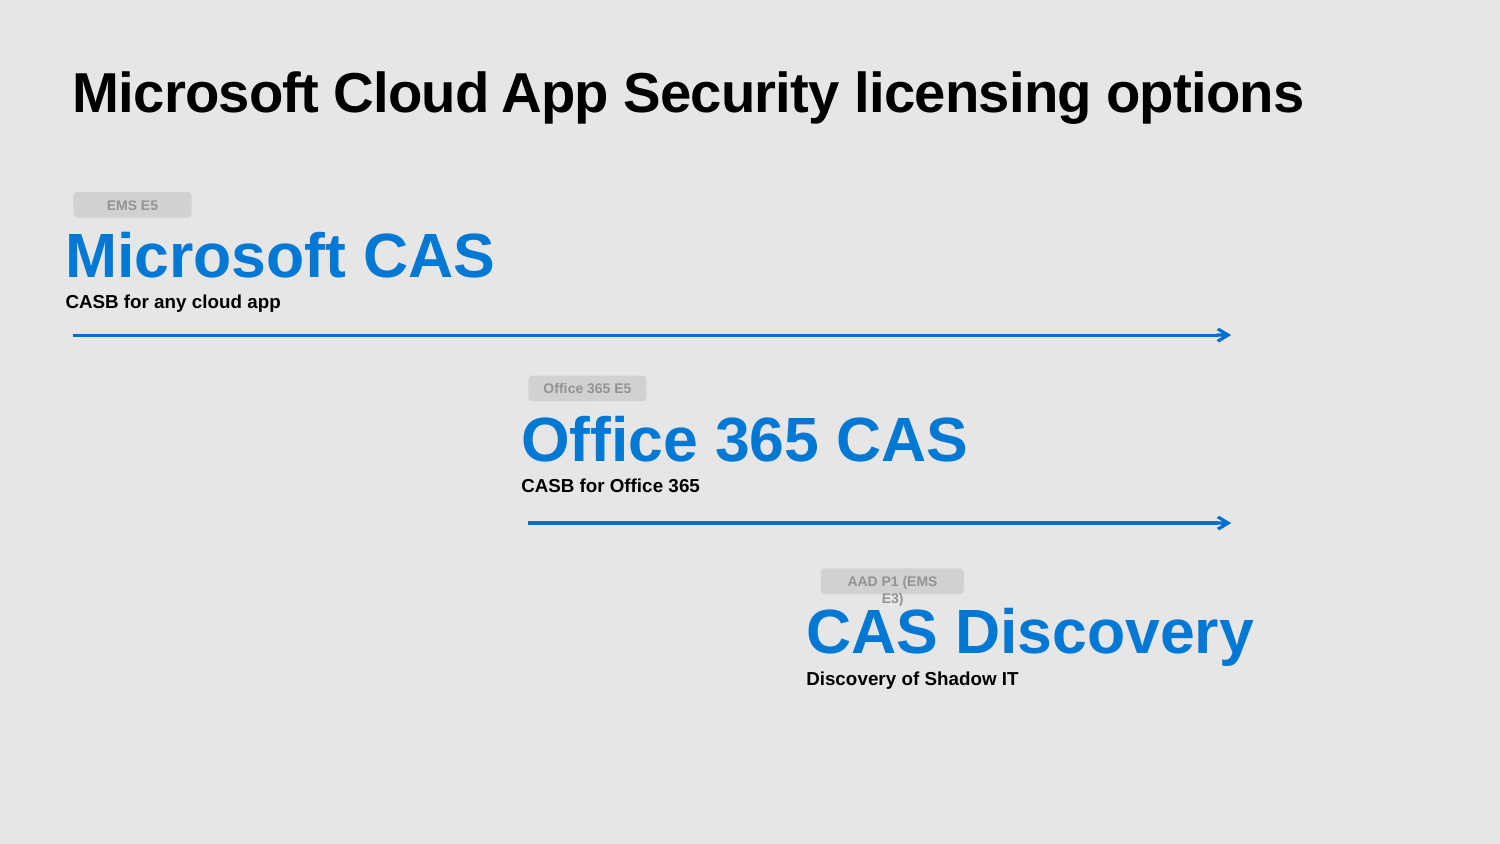

# Microsoft Cloud App Security licensing options

EMS E5
Microsoft CAS
CASB for any cloud app

Office 365 E5
Office 365 CAS
CASB for Office 365

AAD P1 (EMS E3)
CAS Discovery
Discovery of Shadow IT